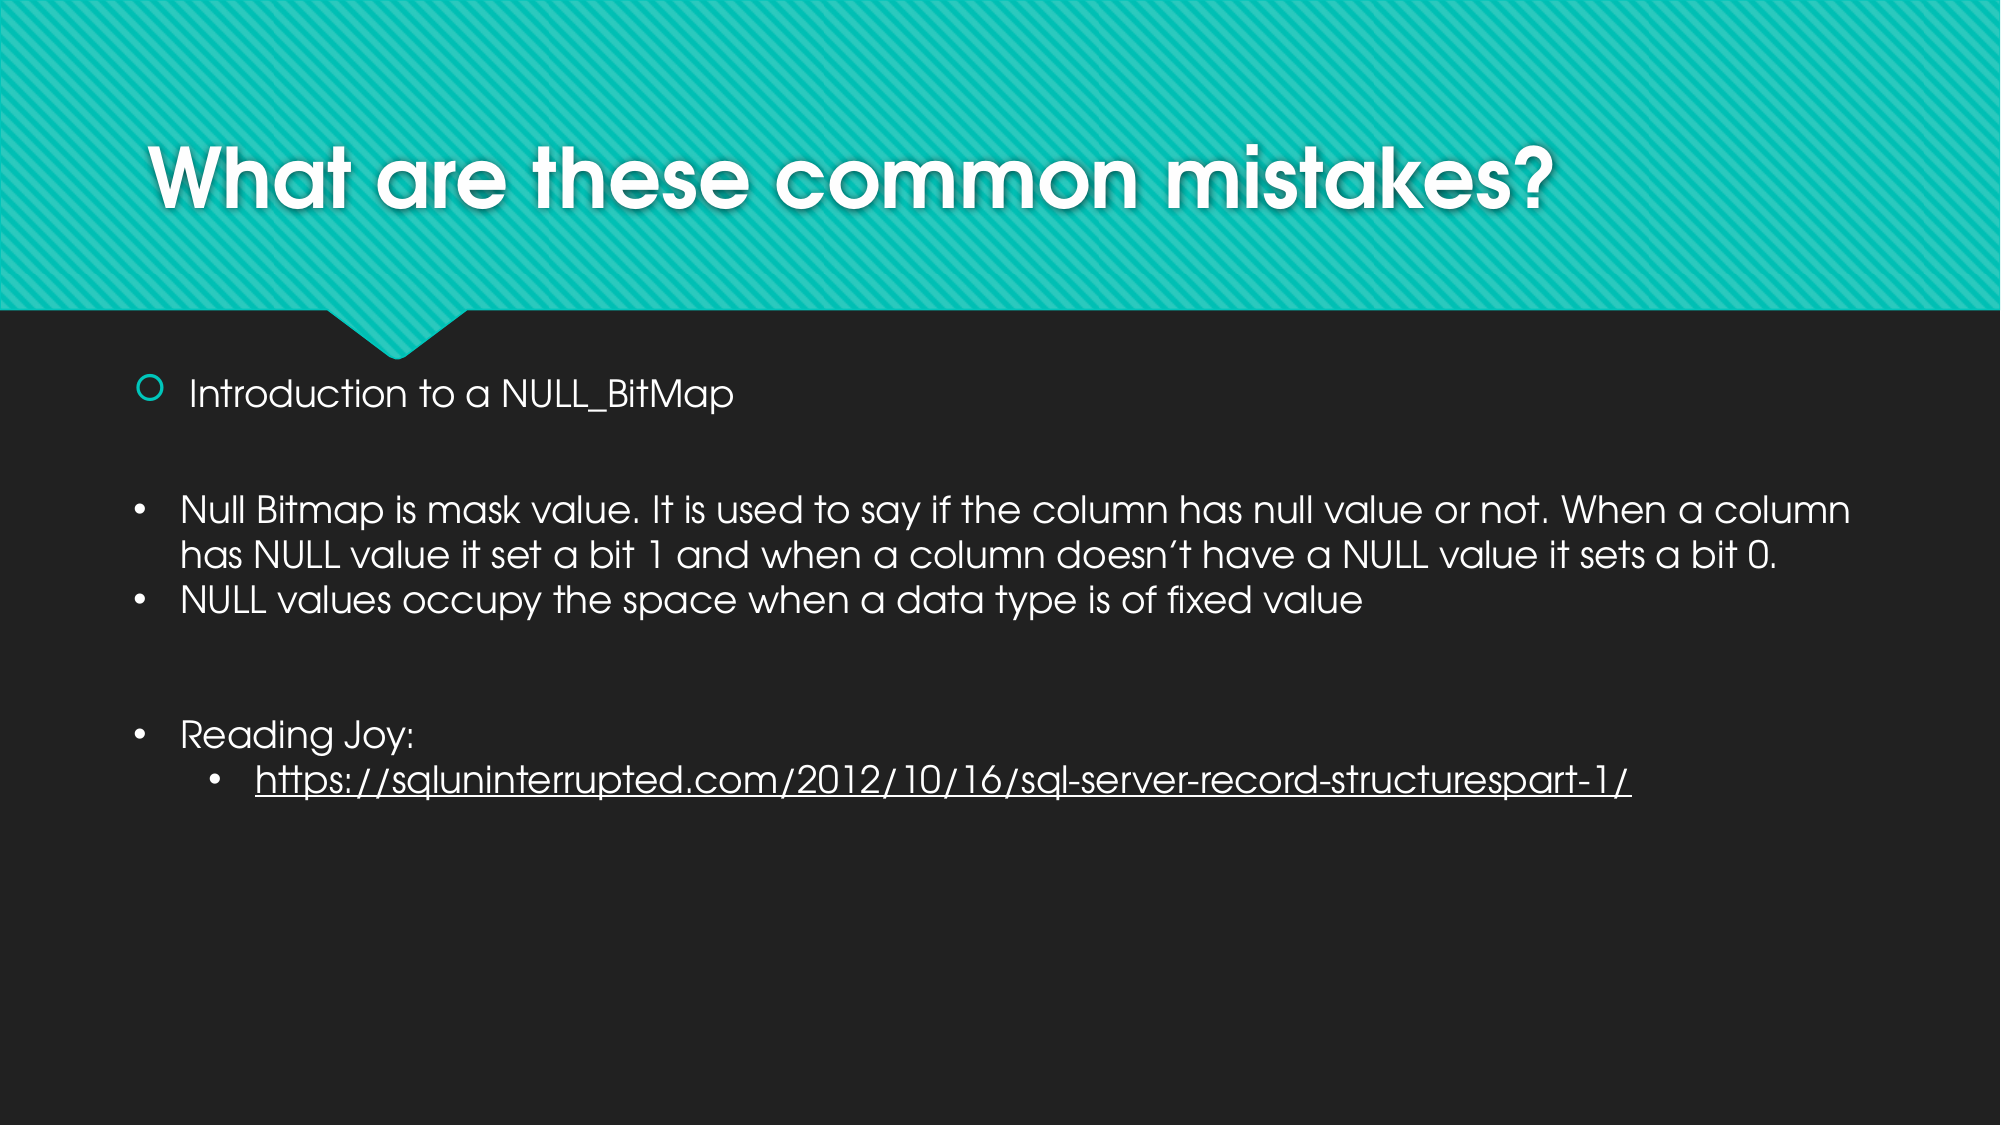

# What are these common mistakes?
Introduction to a NULL_BitMap
Null Bitmap is mask value. It is used to say if the column has null value or not. When a column has NULL value it set a bit 1 and when a column doesn’t have a NULL value it sets a bit 0.
NULL values occupy the space when a data type is of fixed value

Reading Joy:
https://sqluninterrupted.com/2012/10/16/sql-server-record-structurespart-1/